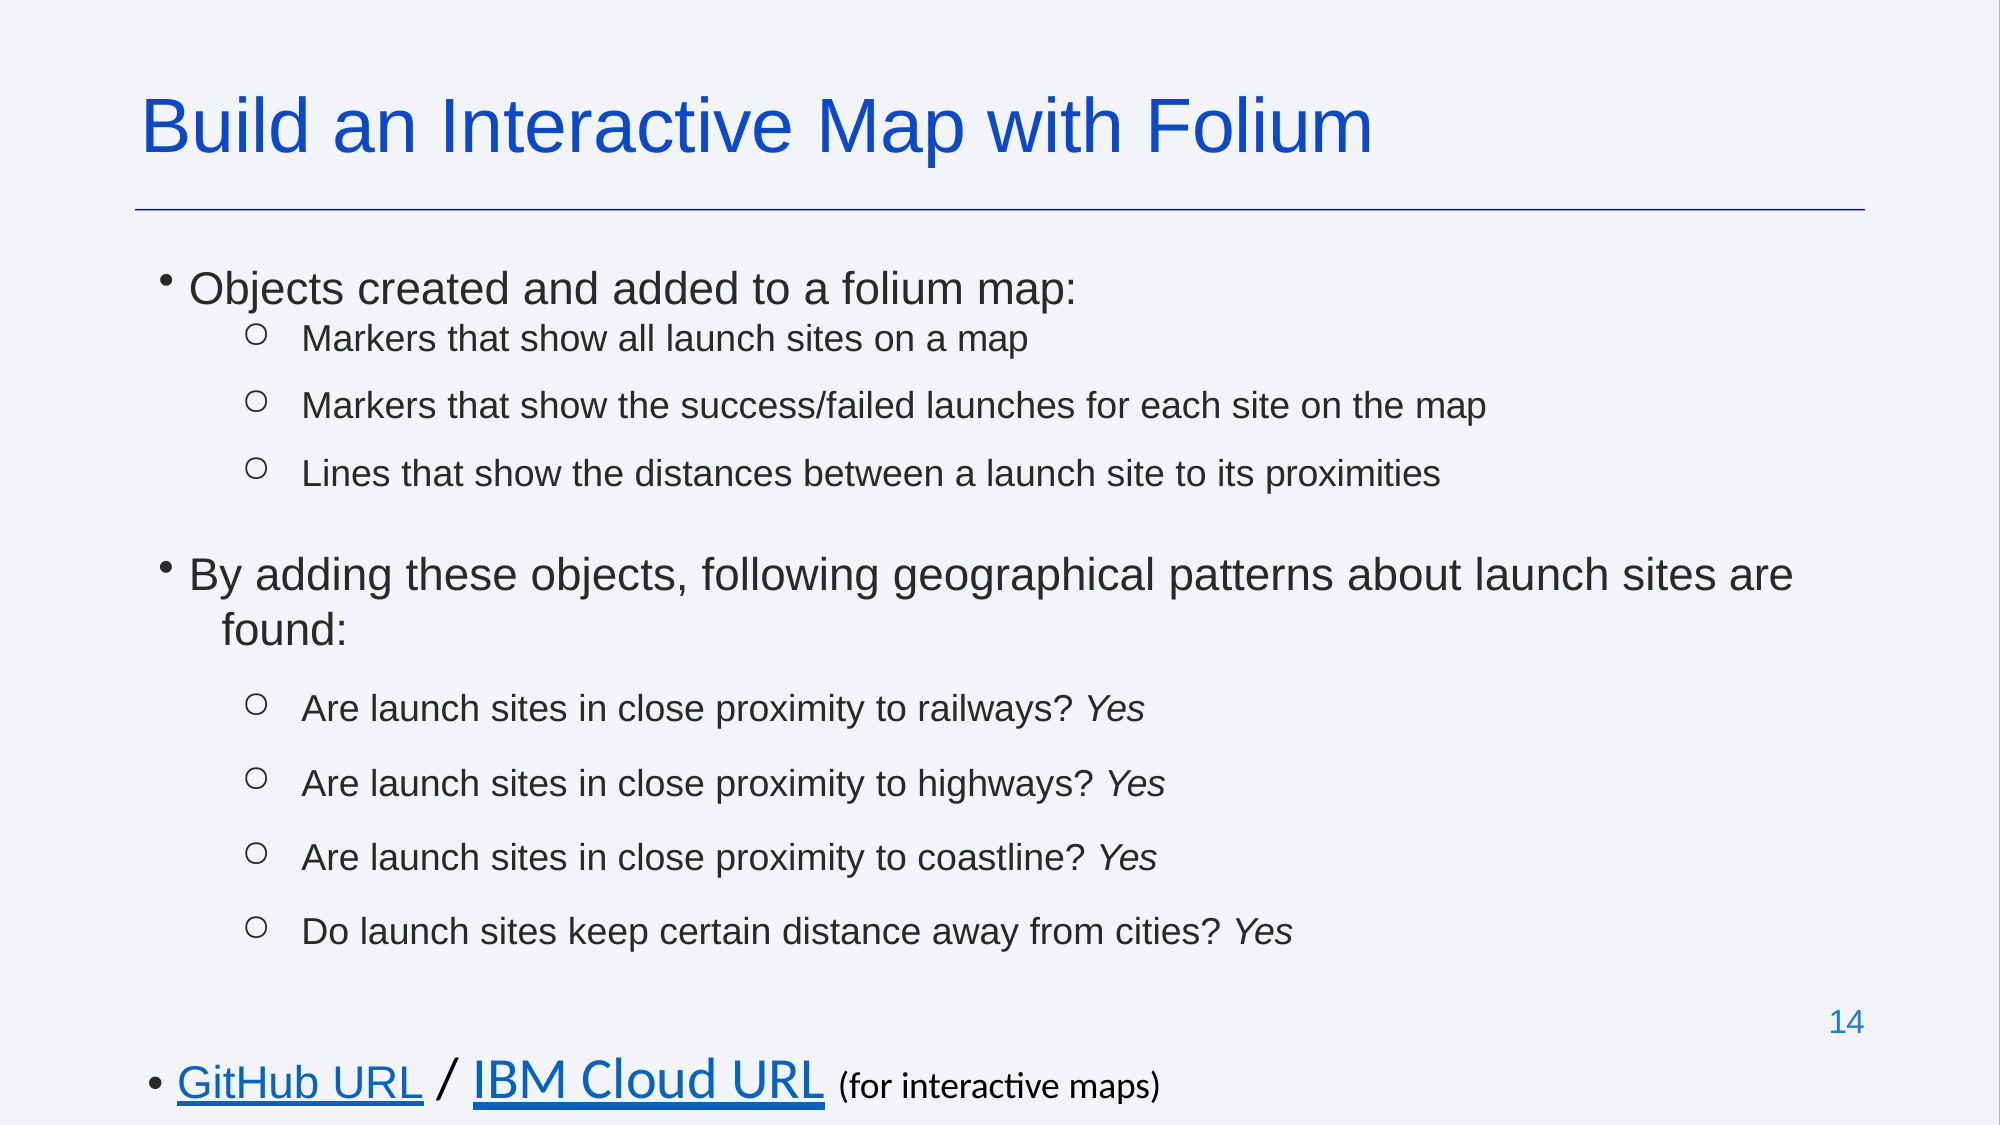

# Build an Interactive Map with Folium
Objects created and added to a folium map:
Markers that show all launch sites on a map
Markers that show the success/failed launches for each site on the map
Lines that show the distances between a launch site to its proximities
By adding these objects, following geographical patterns about launch sites are 	found:
Are launch sites in close proximity to railways? Yes
Are launch sites in close proximity to highways? Yes
Are launch sites in close proximity to coastline? Yes
Do launch sites keep certain distance away from cities? Yes
14
• GitHub URL / IBM Cloud URL (for interactive maps)